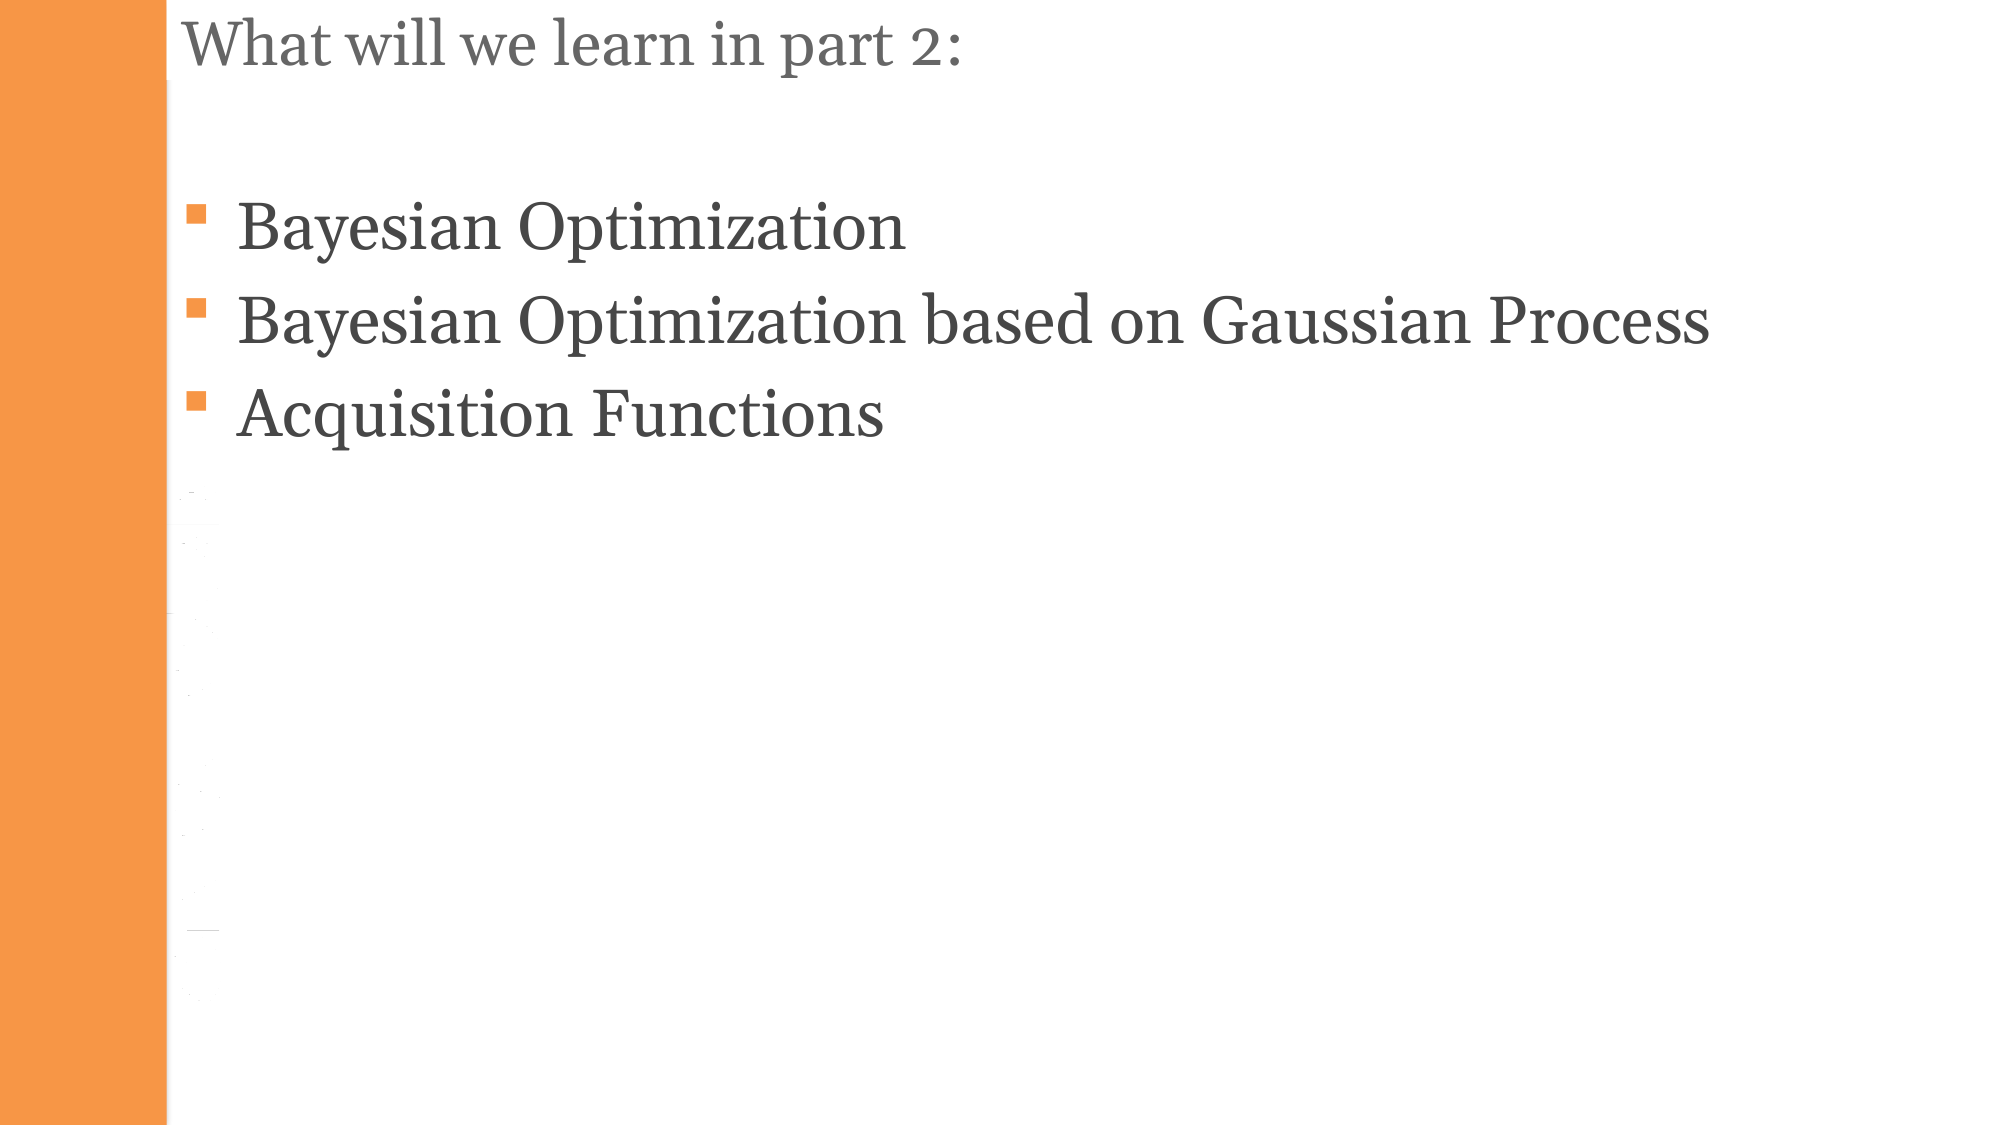

# What will we learn in part 2:
Bayesian Optimization
Bayesian Optimization based on Gaussian Process
Acquisition Functions